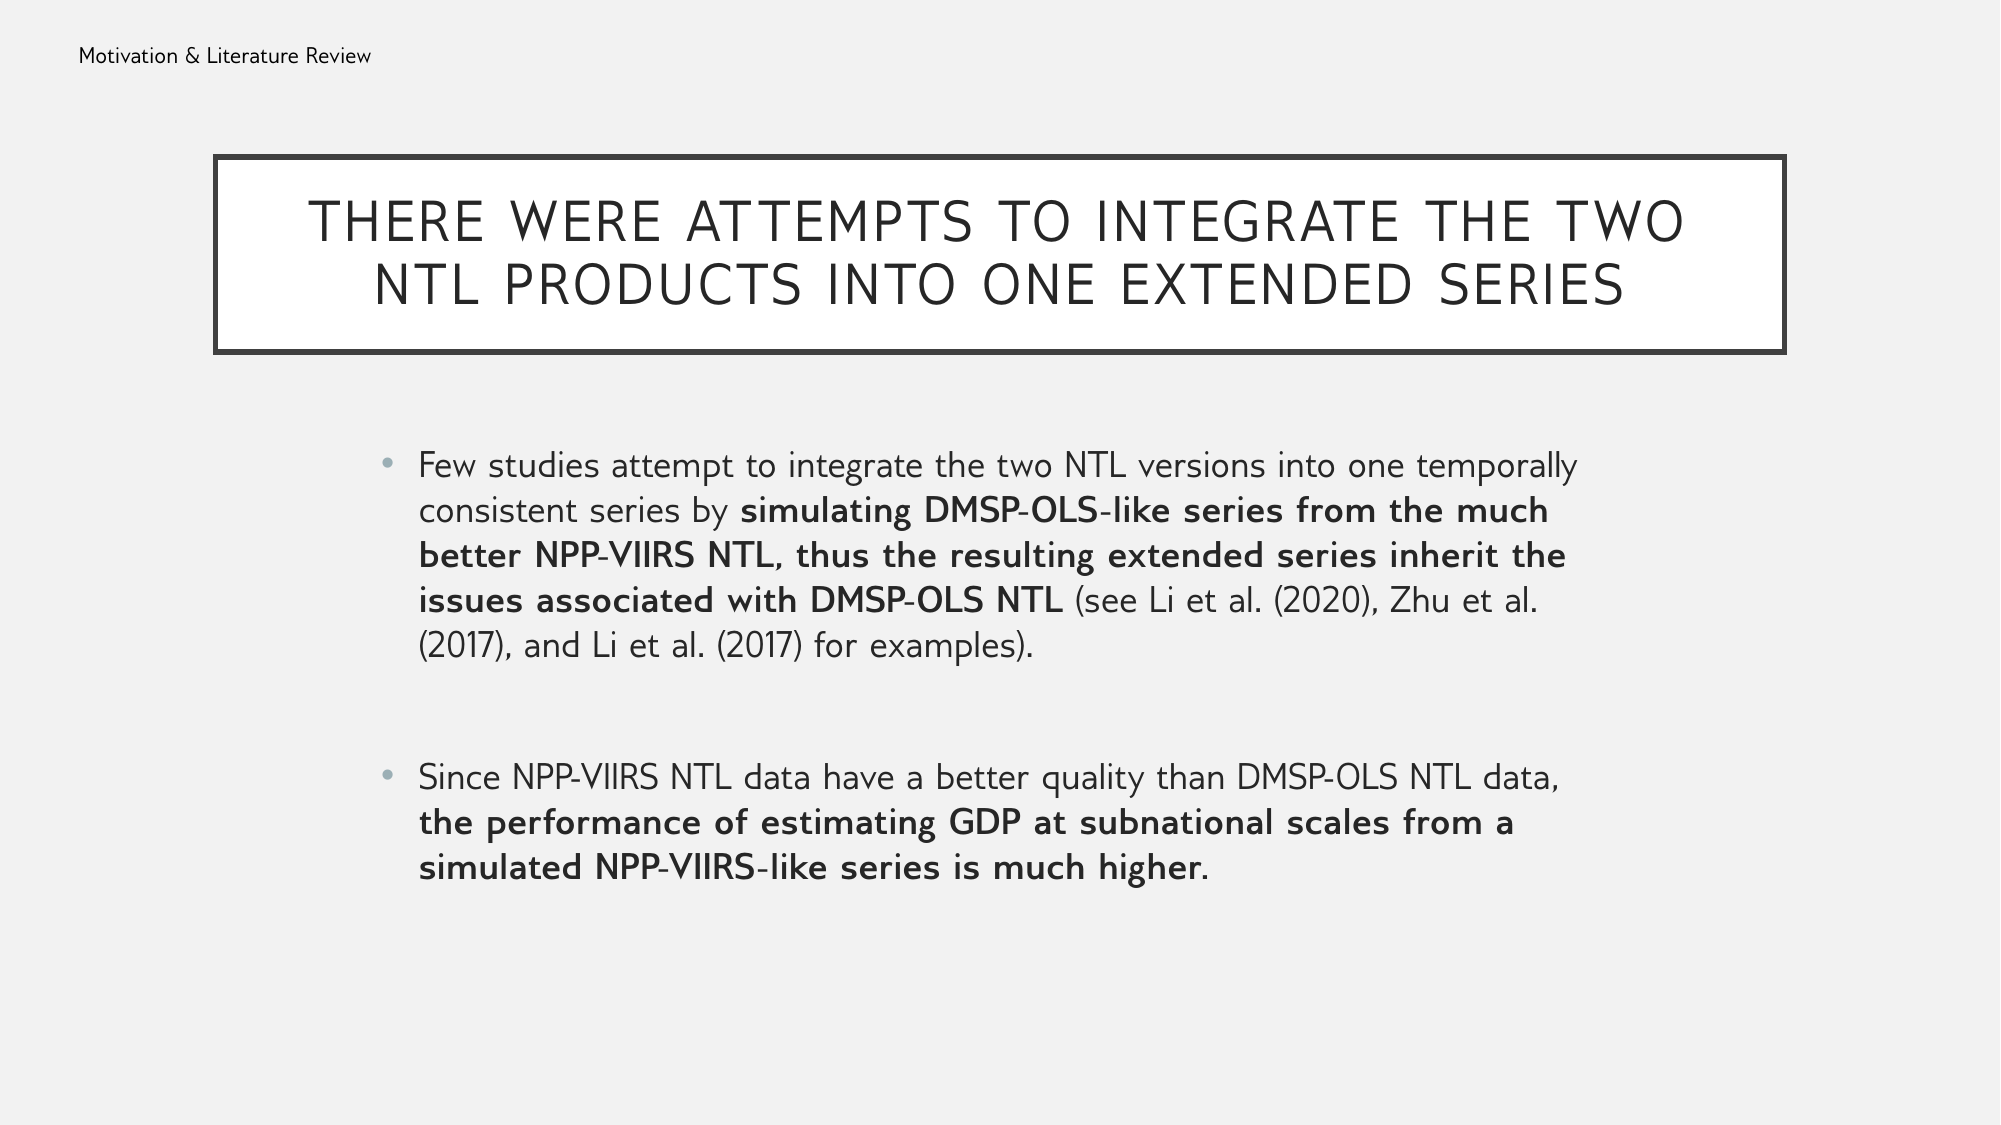

Motivation & Literature Review
# There were attempts to integrate the two ntl products into one extended series
Few studies attempt to integrate the two NTL versions into one temporally consistent series by simulating DMSP-OLS-like series from the much better NPP-VIIRS NTL, thus the resulting extended series inherit the issues associated with DMSP-OLS NTL (see Li et al. (2020), Zhu et al. (2017), and Li et al. (2017) for examples).

Since NPP-VIIRS NTL data have a better quality than DMSP-OLS NTL data, the performance of estimating GDP at subnational scales from a simulated NPP-VIIRS-like series is much higher.